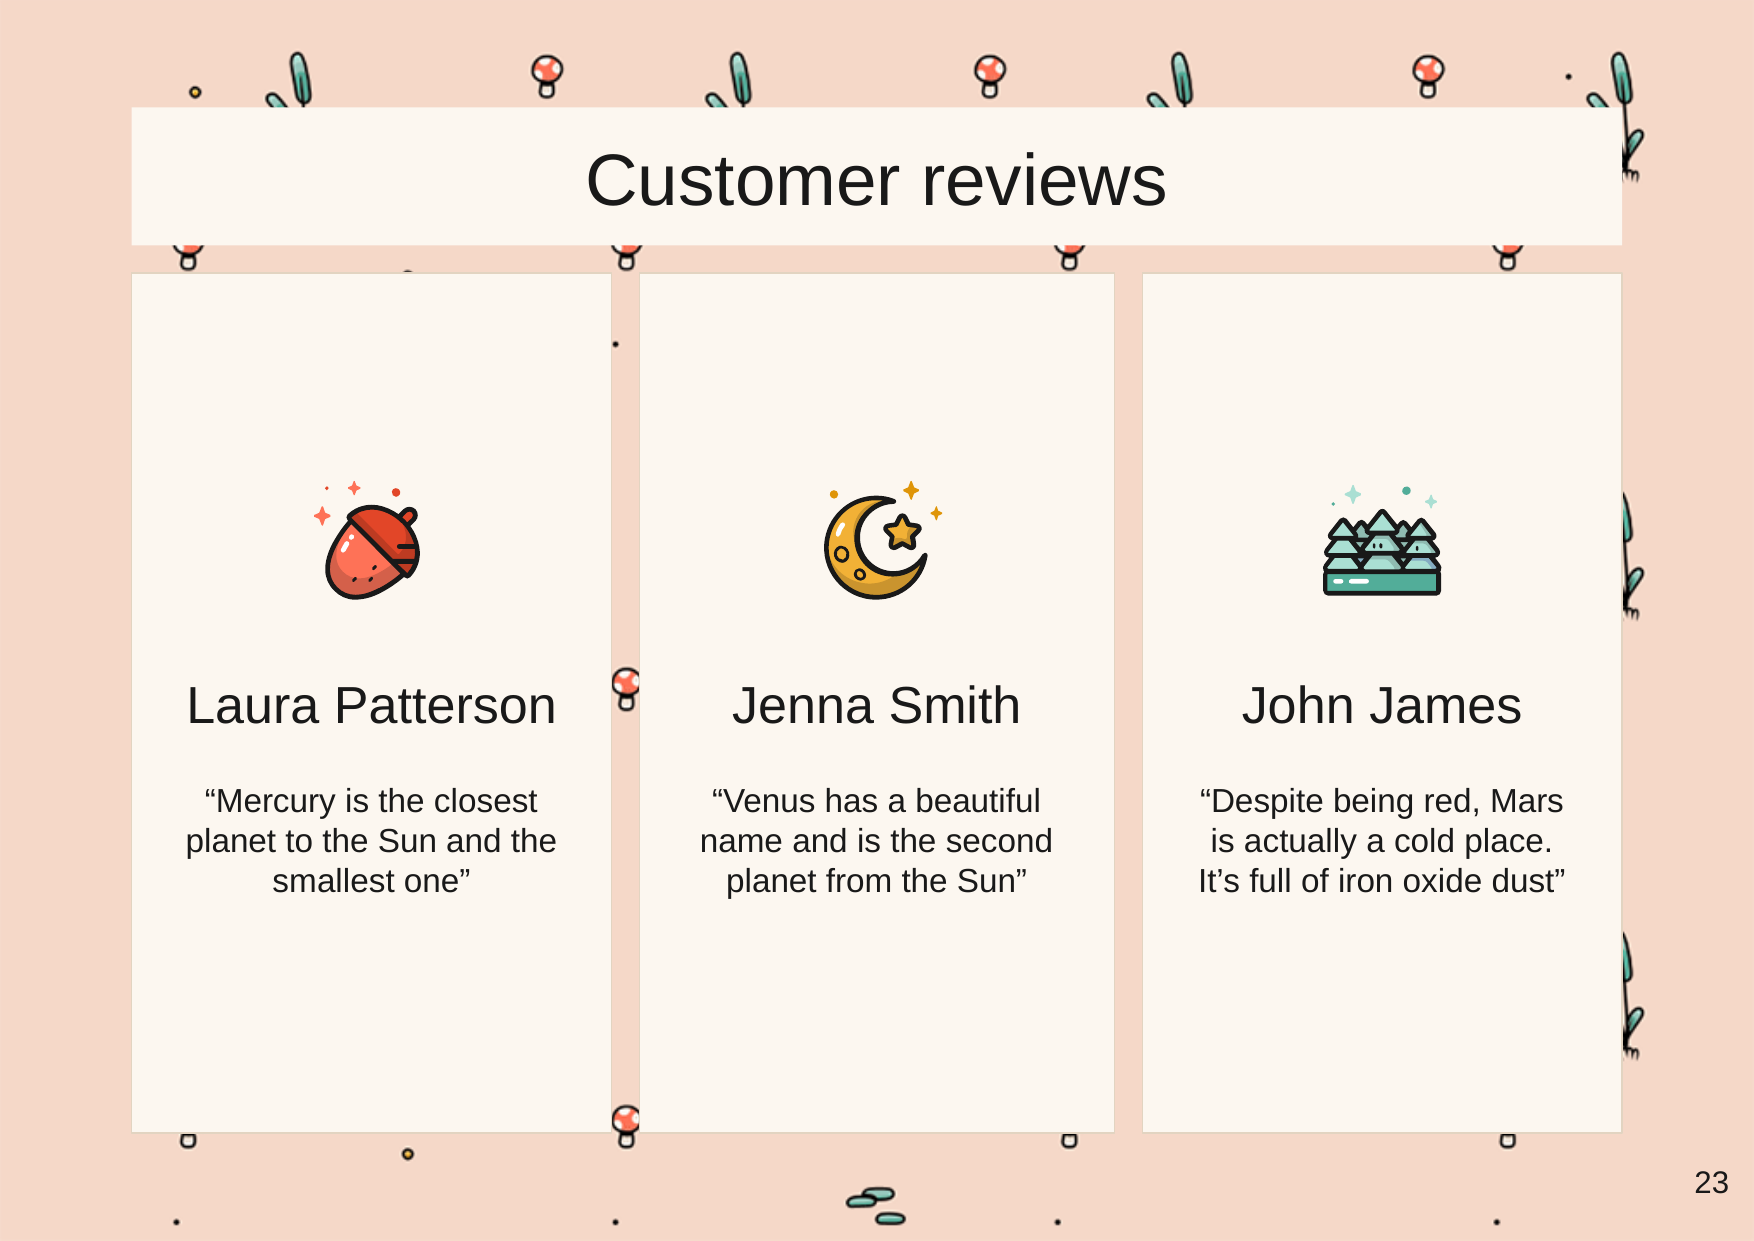

Customer reviews

# Laura Patterson
Jenna Smith
John James
“Despite being red, Mars is actually a cold place. It’s full of iron oxide dust”
“Mercury is the closest planet to the Sun and the smallest one”
“Venus has a beautiful name and is the second planet from the Sun”
23